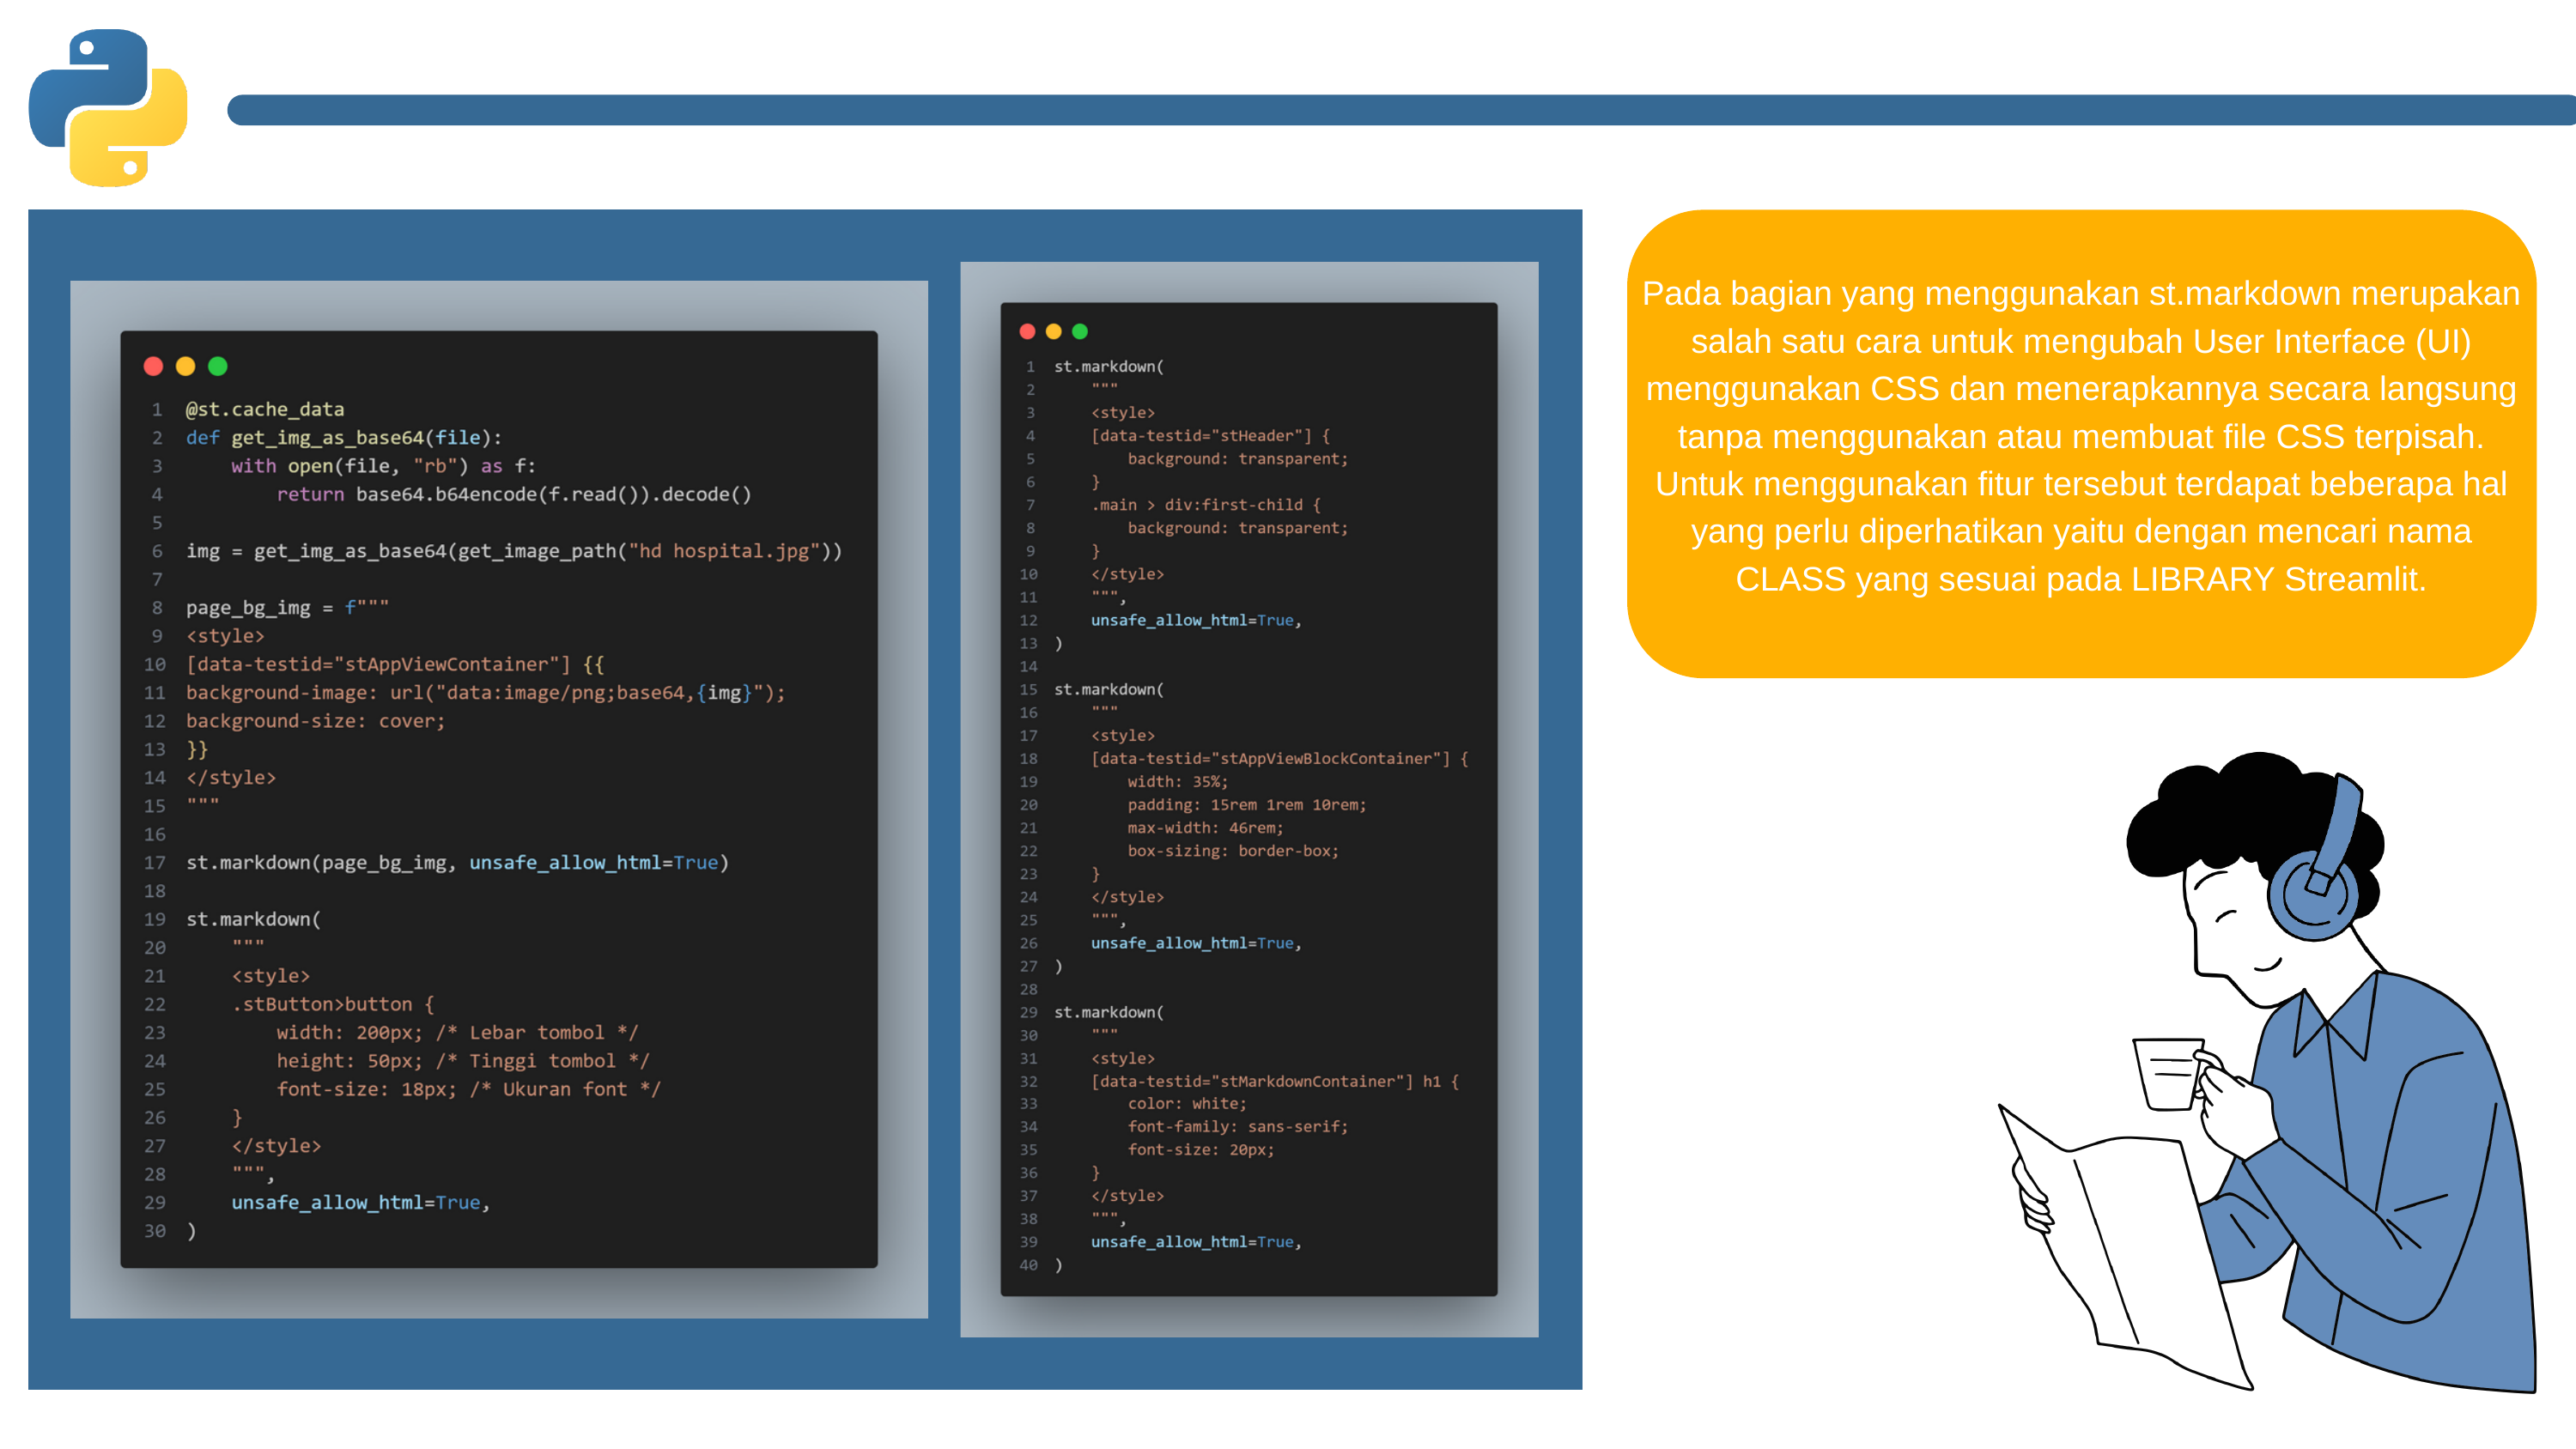

Pada bagian yang menggunakan st.markdown merupakan salah satu cara untuk mengubah User Interface (UI) menggunakan CSS dan menerapkannya secara langsung tanpa menggunakan atau membuat file CSS terpisah. Untuk menggunakan fitur tersebut terdapat beberapa hal yang perlu diperhatikan yaitu dengan mencari nama CLASS yang sesuai pada LIBRARY Streamlit.